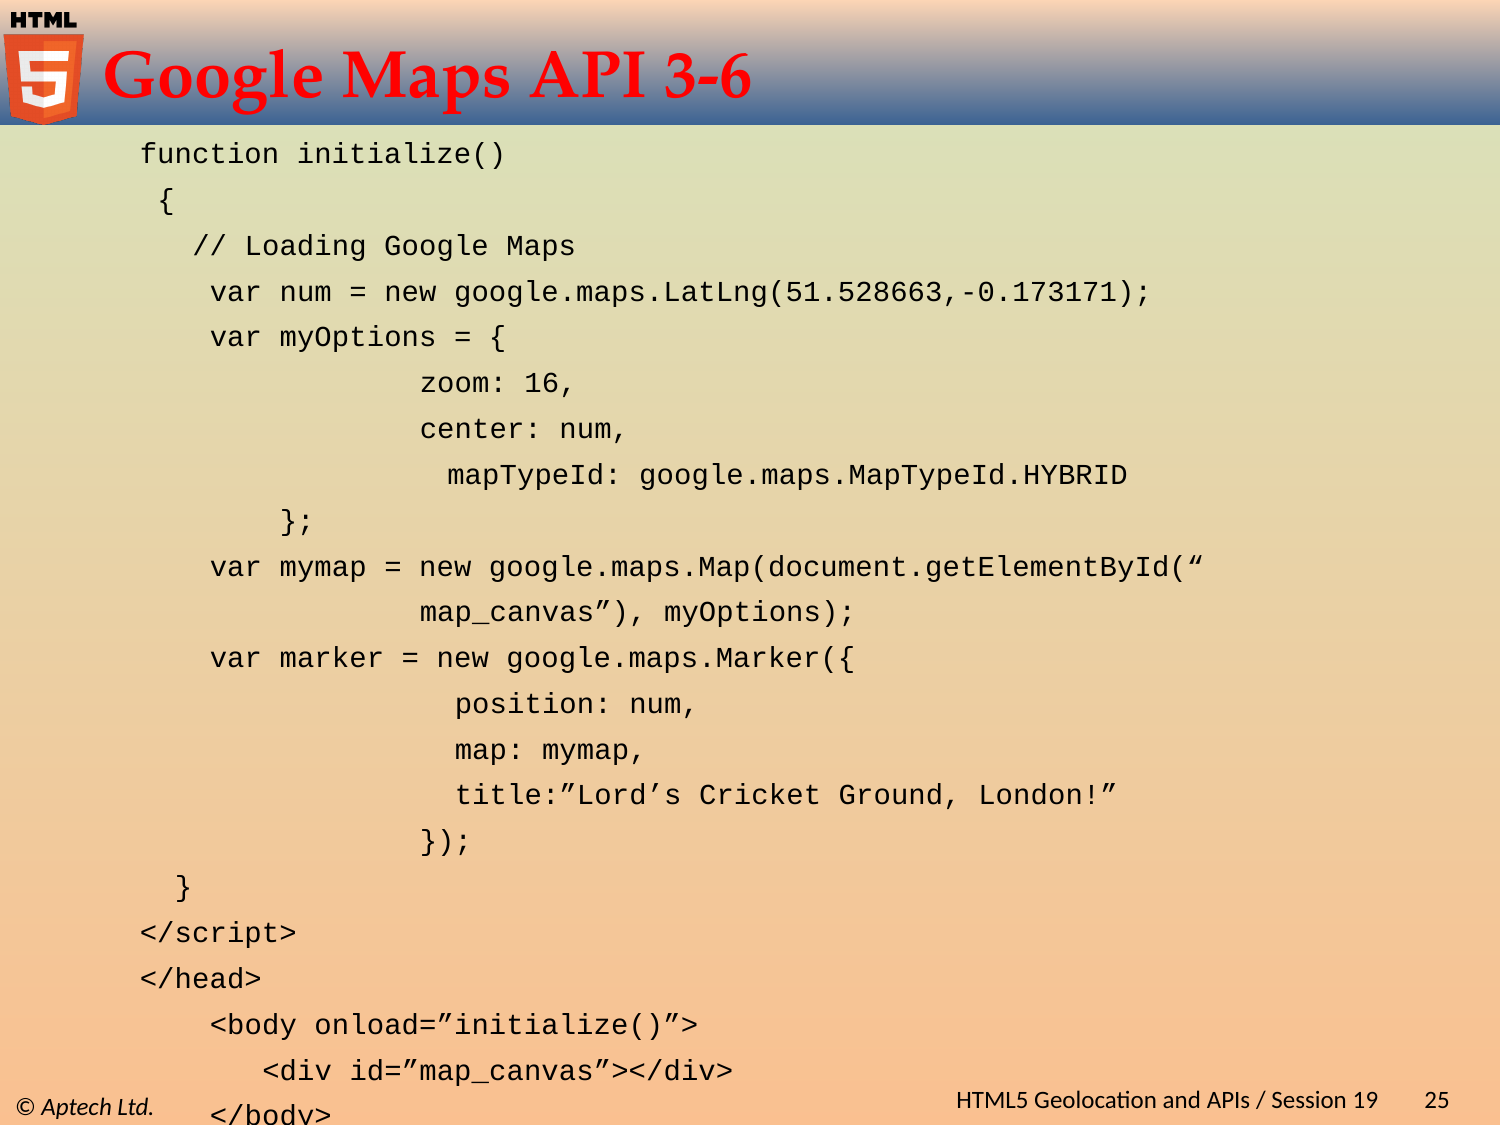

# Google Maps API 3-6
function initialize()
 {
   // Loading Google Maps
    var num = new google.maps.LatLng(51.528663,-0.173171);
    var myOptions = {
                zoom: 16,
                center: num,
	         mapTypeId: google.maps.MapTypeId.HYBRID
        };
    var mymap = new google.maps.Map(document.getElementById(“
                map_canvas”), myOptions);
    var marker = new google.maps.Marker({
                  position: num,
                  map: mymap,
                  title:”Lord’s Cricket Ground, London!”
                });
  }
</script>
</head>
    <body onload=”initialize()”>
       <div id=”map_canvas”></div>
    </body>
</html>
HTML5 Geolocation and APIs / Session 19
25